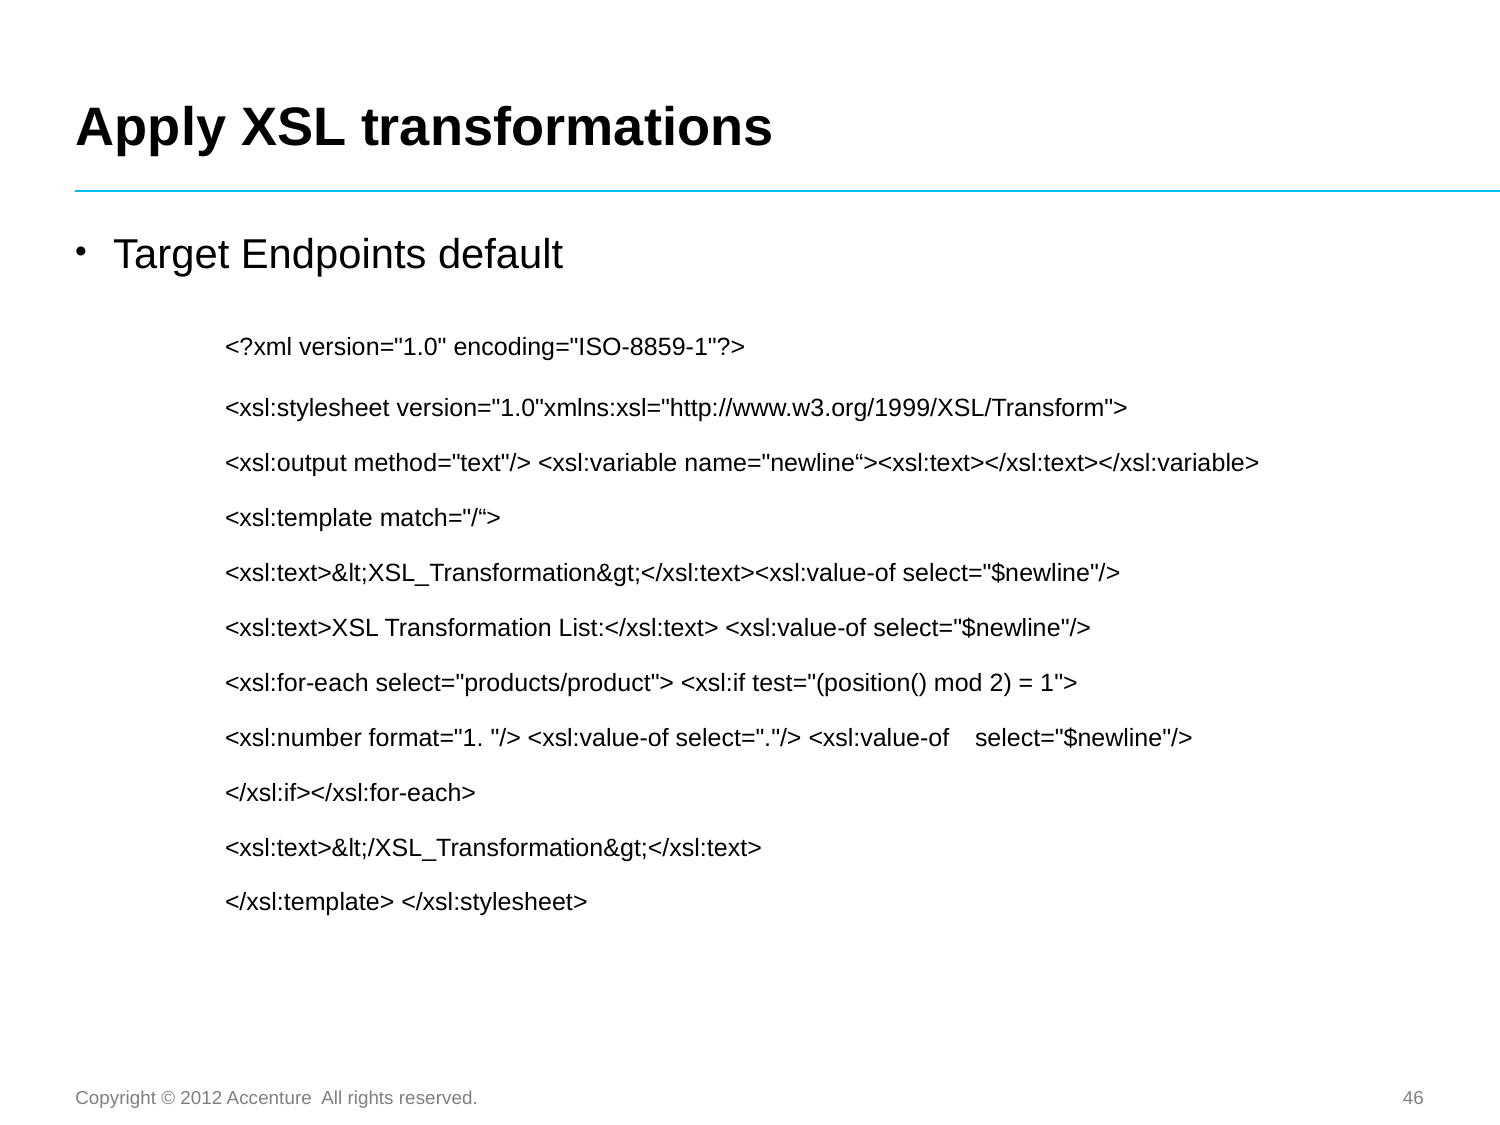

# Apply XSL transformations
Target Endpoints default
	<?xml version="1.0" encoding="ISO-8859-1"?>
	<xsl:stylesheet version="1.0"xmlns:xsl="http://www.w3.org/1999/XSL/Transform">
	<xsl:output method="text"/> <xsl:variable name="newline“><xsl:text></xsl:text></xsl:variable>
	<xsl:template match="/“>
	<xsl:text>&lt;XSL_Transformation&gt;</xsl:text><xsl:value-of select="$newline"/>
	<xsl:text>XSL Transformation List:</xsl:text> <xsl:value-of select="$newline"/>
	<xsl:for-each select="products/product"> <xsl:if test="(position() mod 2) = 1">
	<xsl:number format="1. "/> <xsl:value-of select="."/> <xsl:value-of 	select="$newline"/>
	</xsl:if></xsl:for-each>
	<xsl:text>&lt;/XSL_Transformation&gt;</xsl:text>
	</xsl:template> </xsl:stylesheet>